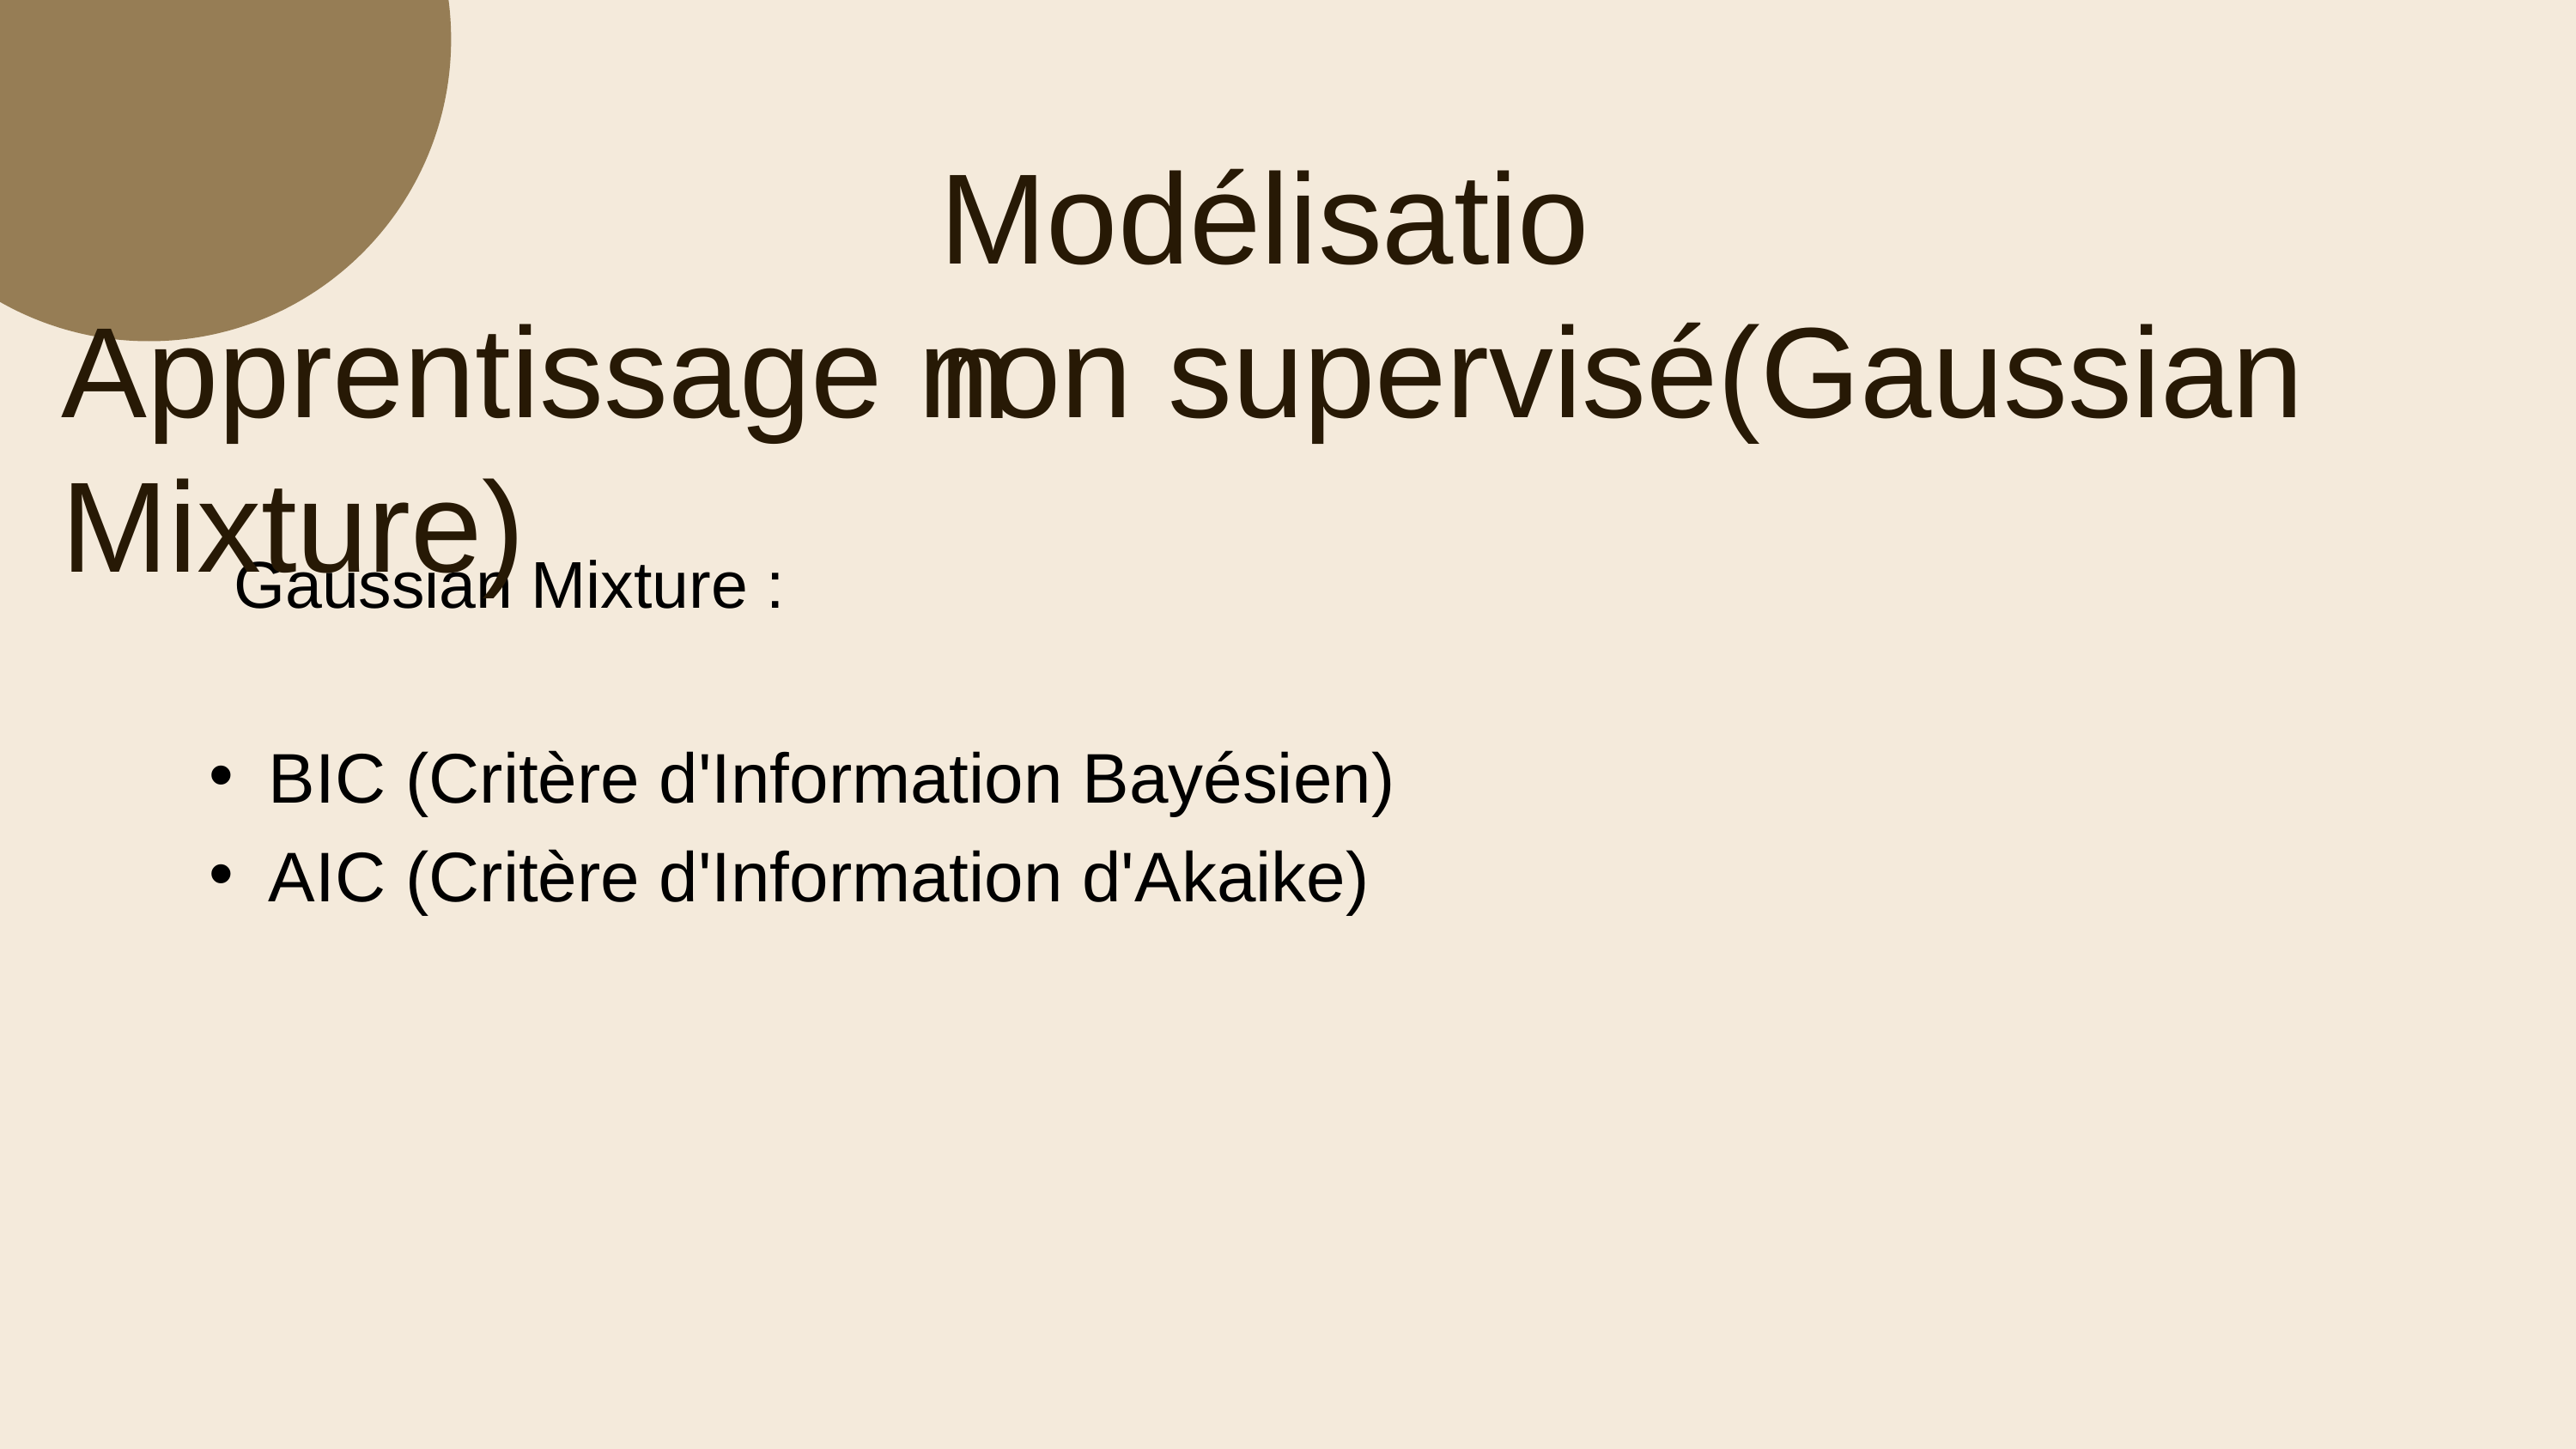

Modélisation
Apprentissage non supervisé(Gaussian Mixture)
Gaussian Mixture :
BIC (Critère d'Information Bayésien)
AIC (Critère d'Information d'Akaike)